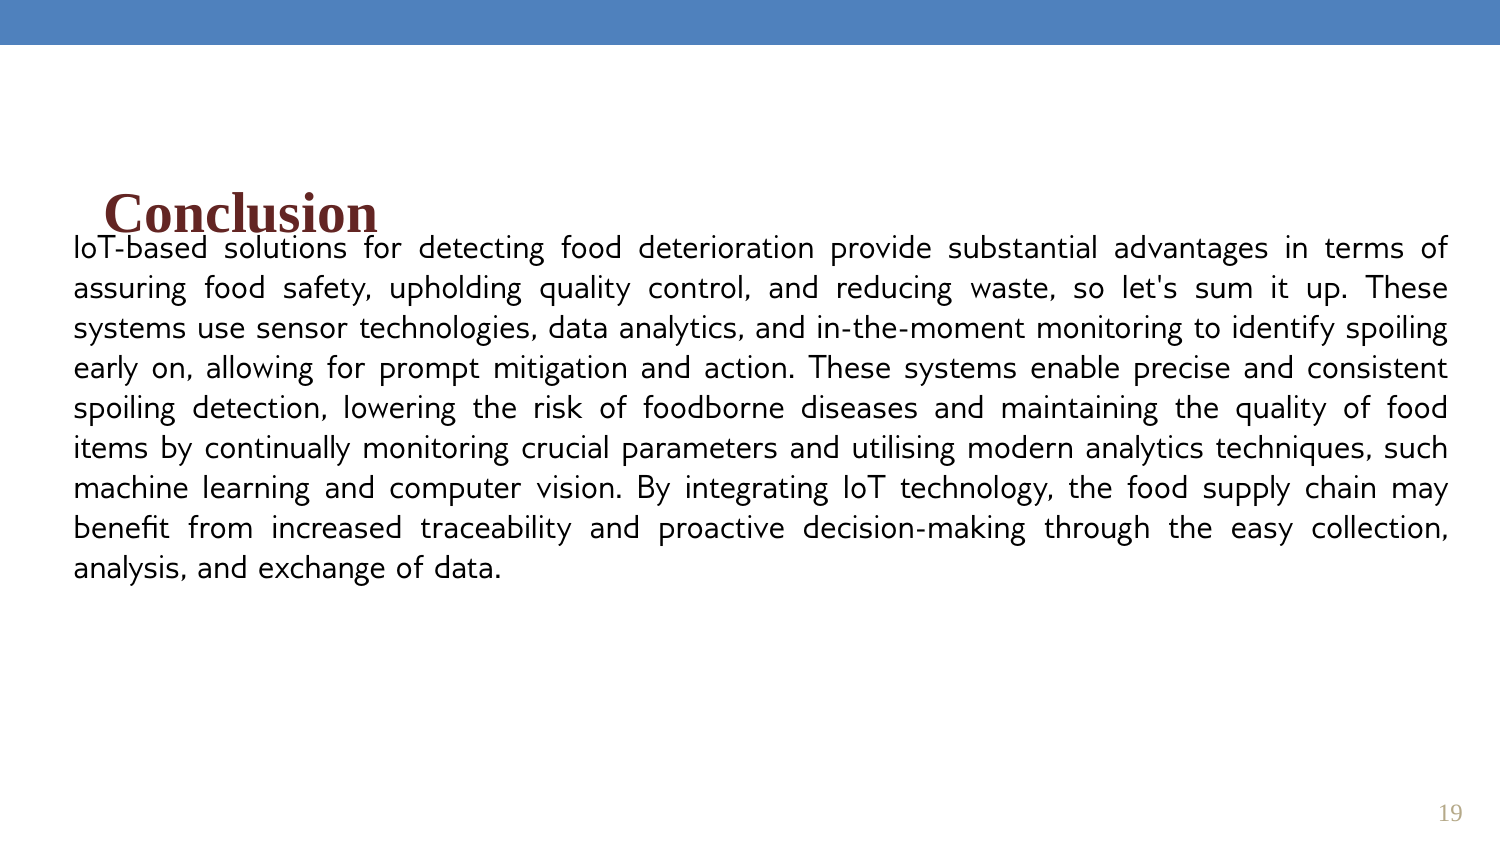

Conclusion

IoT-based solutions for detecting food deterioration provide substantial advantages in terms of assuring food safety, upholding quality control, and reducing waste, so let's sum it up. These systems use sensor technologies, data analytics, and in-the-moment monitoring to identify spoiling early on, allowing for prompt mitigation and action. These systems enable precise and consistent spoiling detection, lowering the risk of foodborne diseases and maintaining the quality of food items by continually monitoring crucial parameters and utilising modern analytics techniques, such machine learning and computer vision. By integrating IoT technology, the food supply chain may benefit from increased traceability and proactive decision-making through the easy collection, analysis, and exchange of data.

19